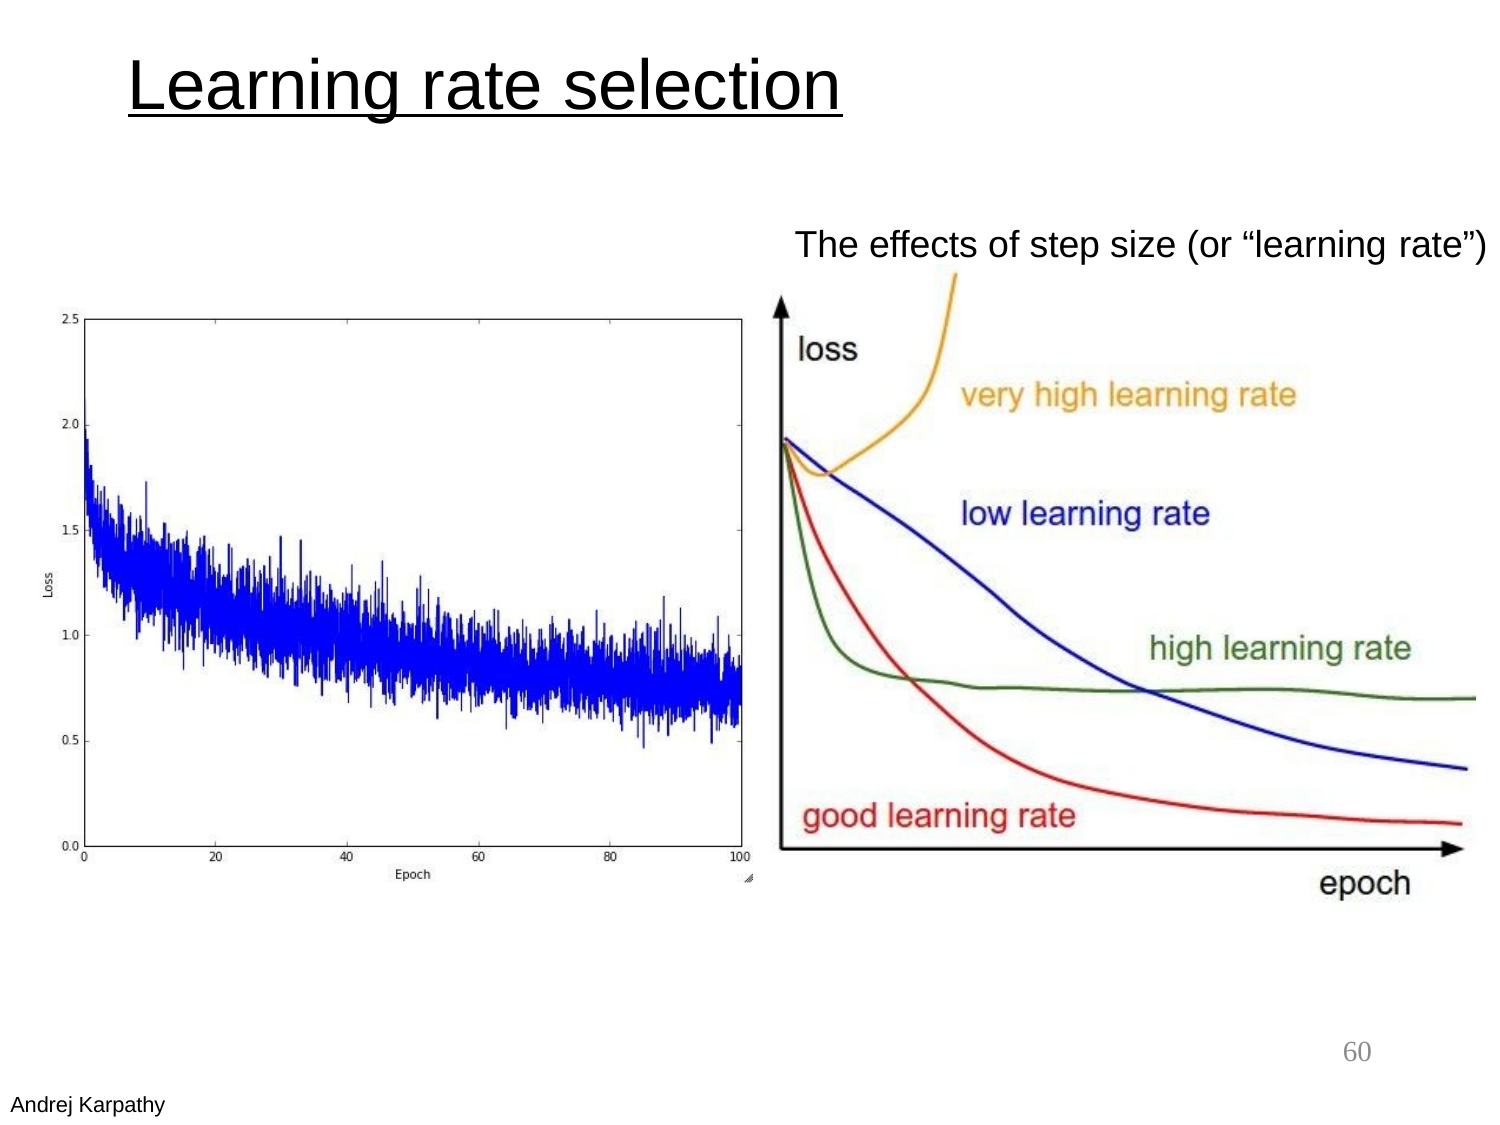

# Learning rate selection
The effects of step size (or “learning rate”)

60
Andrej Karpathy